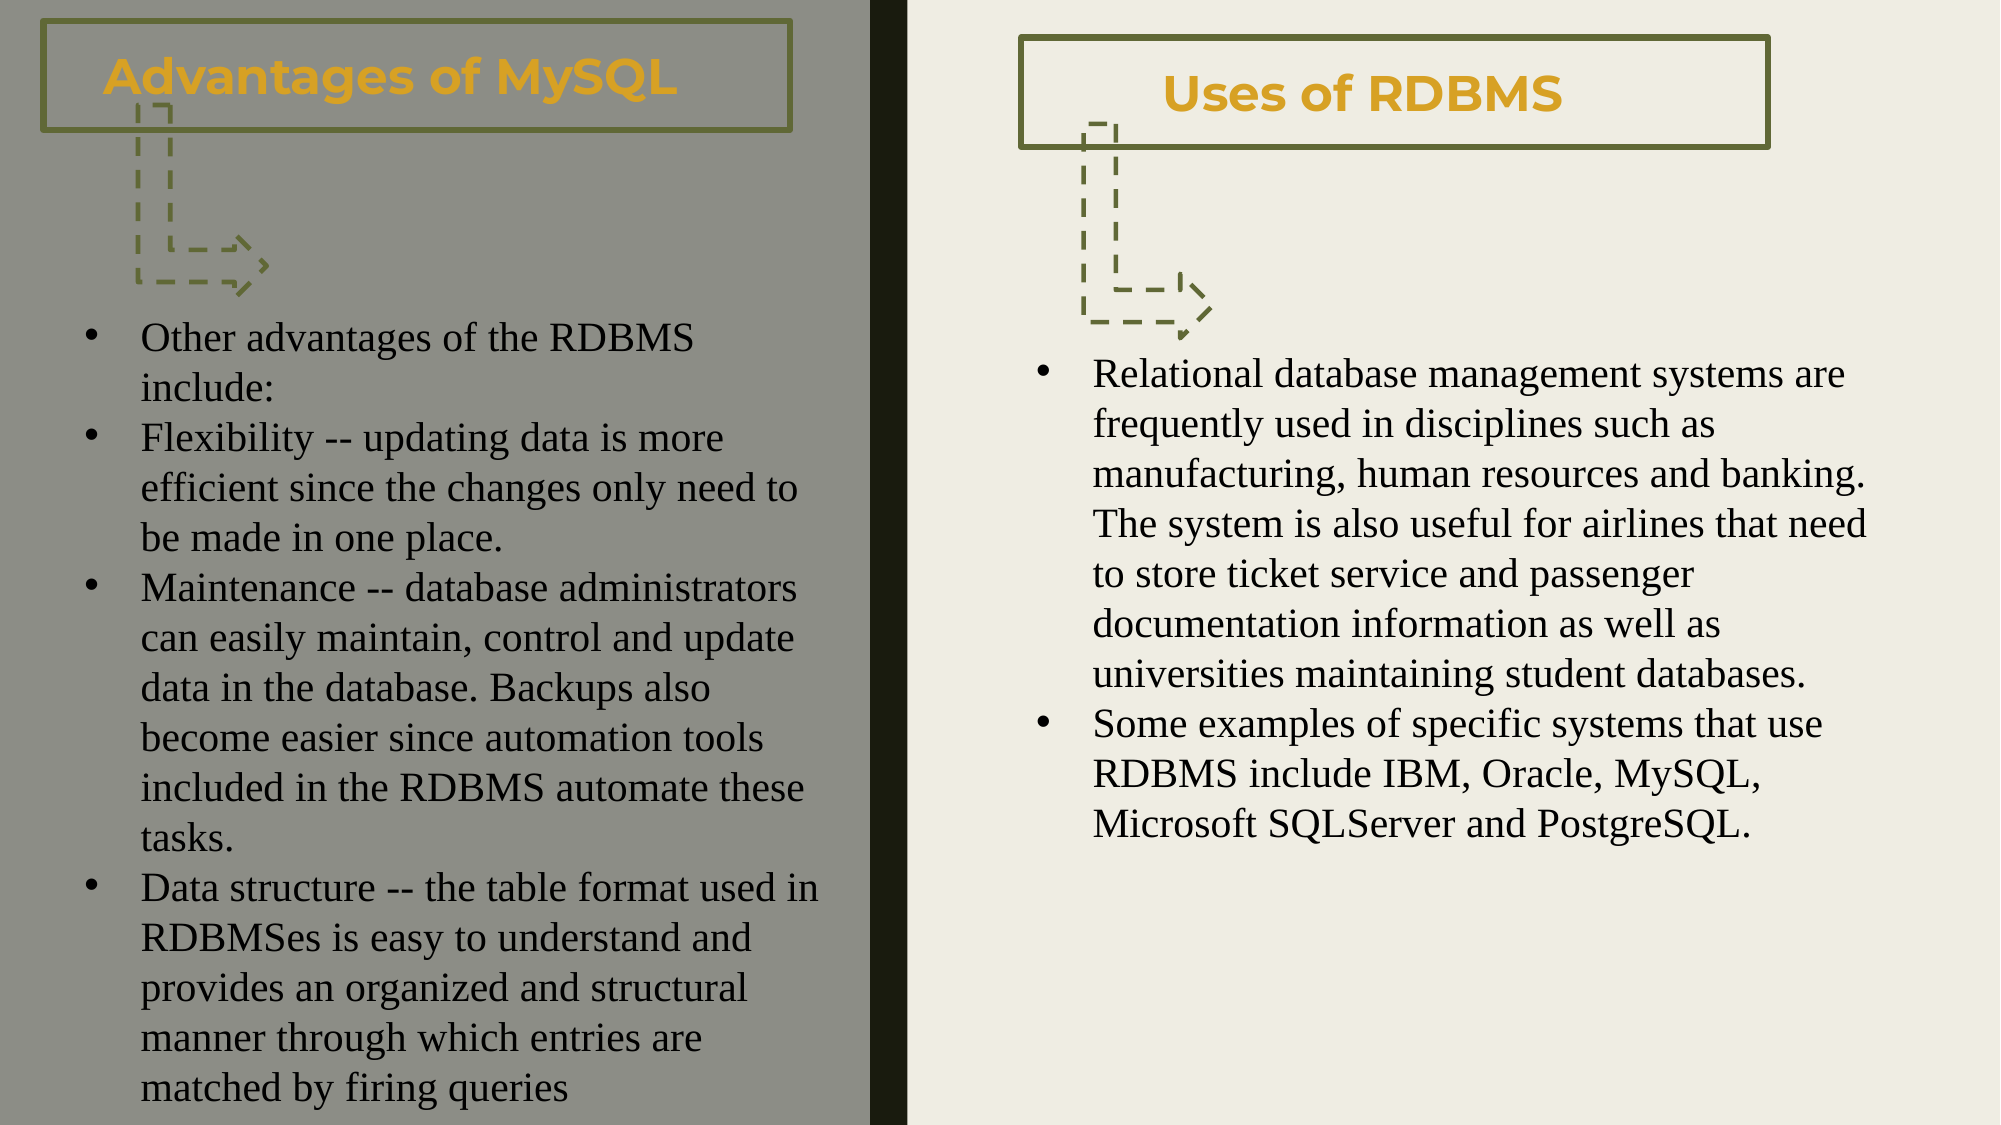

Advantages of MySQL

Uses of RDBMS

Other advantages of the RDBMS include:
Flexibility -- updating data is more efficient since the changes only need to be made in one place.
Maintenance -- database administrators can easily maintain, control and update data in the database. Backups also become easier since automation tools included in the RDBMS automate these tasks.
Data structure -- the table format used in RDBMSes is easy to understand and provides an organized and structural manner through which entries are matched by firing queries
Relational database management systems are frequently used in disciplines such as manufacturing, human resources and banking. The system is also useful for airlines that need to store ticket service and passenger documentation information as well as universities maintaining student databases.
Some examples of specific systems that use RDBMS include IBM, Oracle, MySQL, Microsoft SQLServer and PostgreSQL.